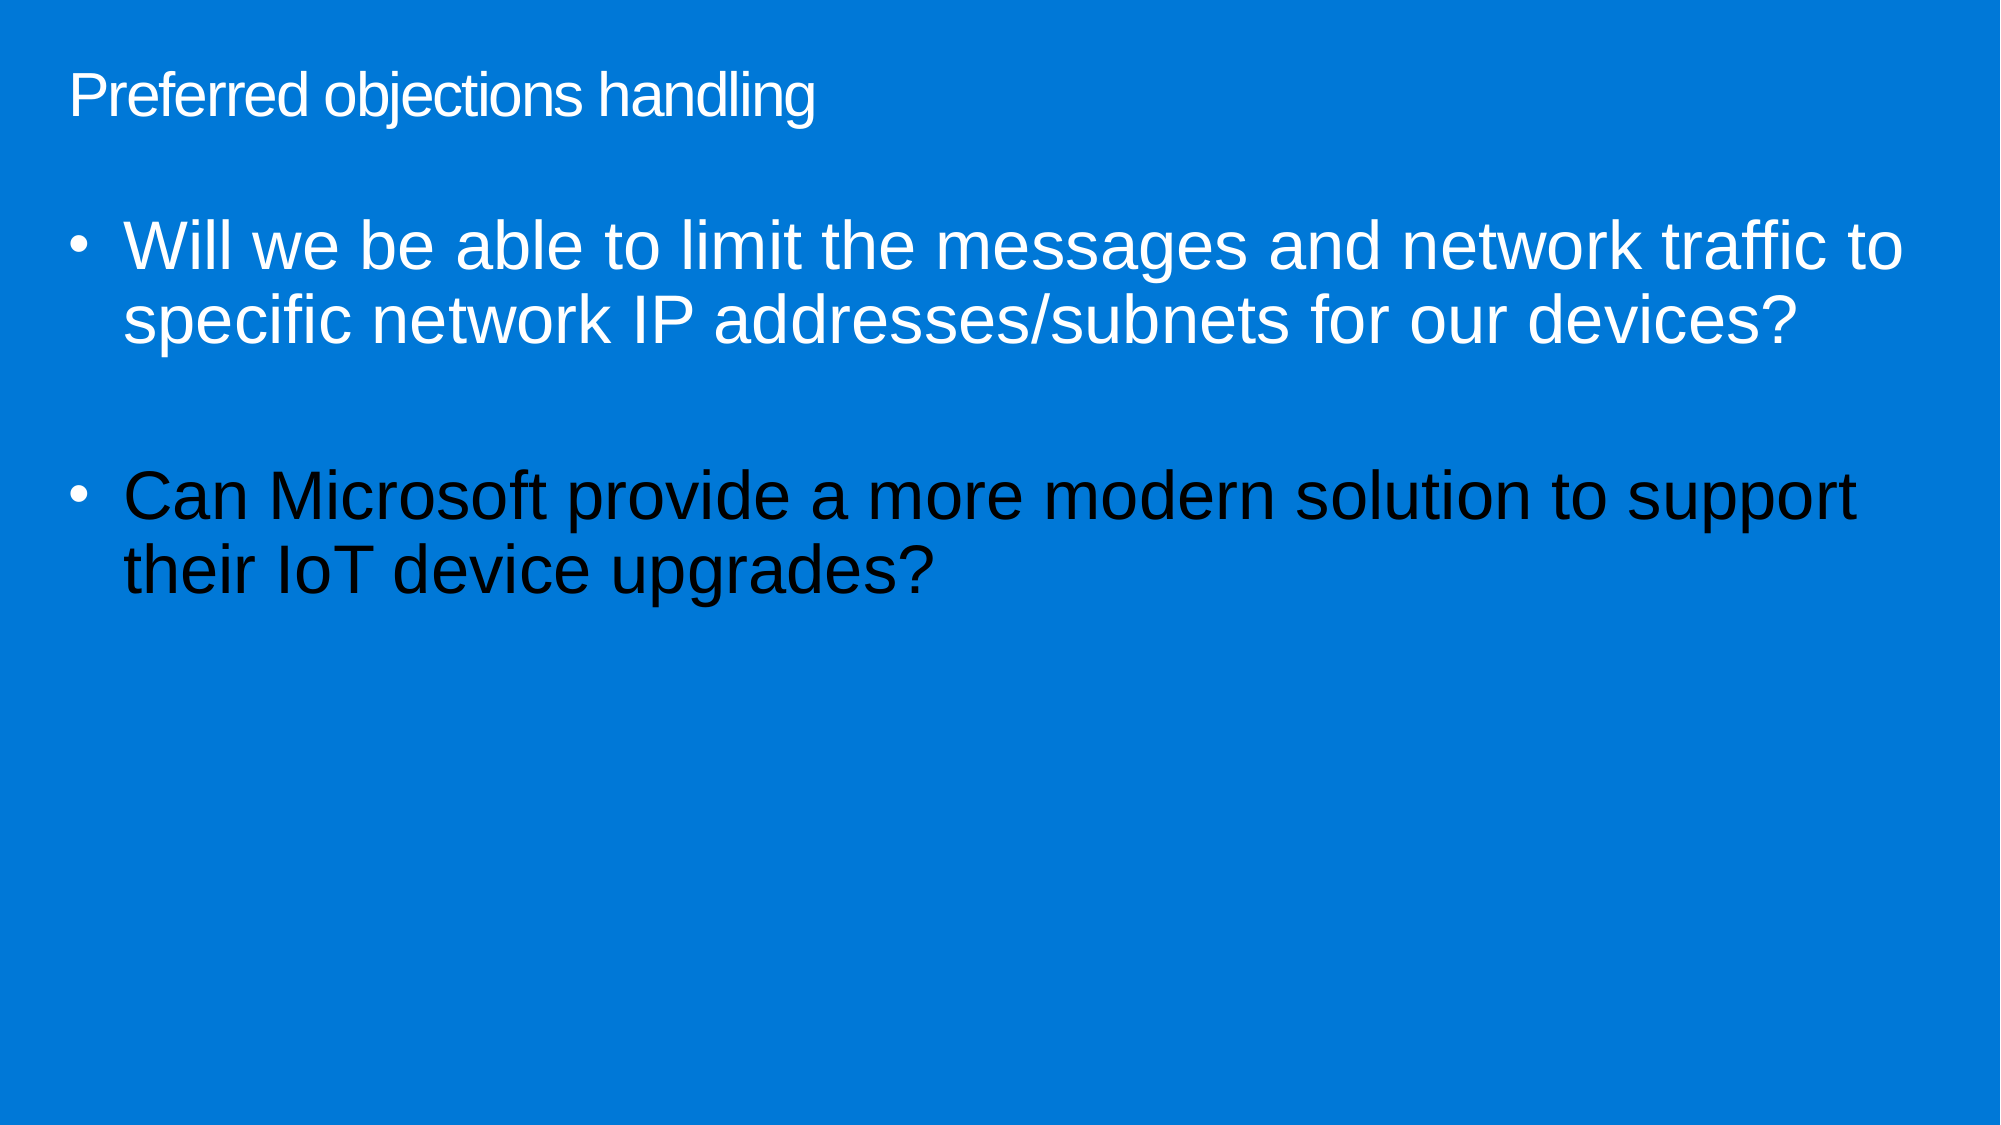

# Preferred objections handling
Will we be able to limit the messages and network traffic to specific network IP addresses/subnets for our devices?

Can Microsoft provide a more modern solution to support their IoT device upgrades?